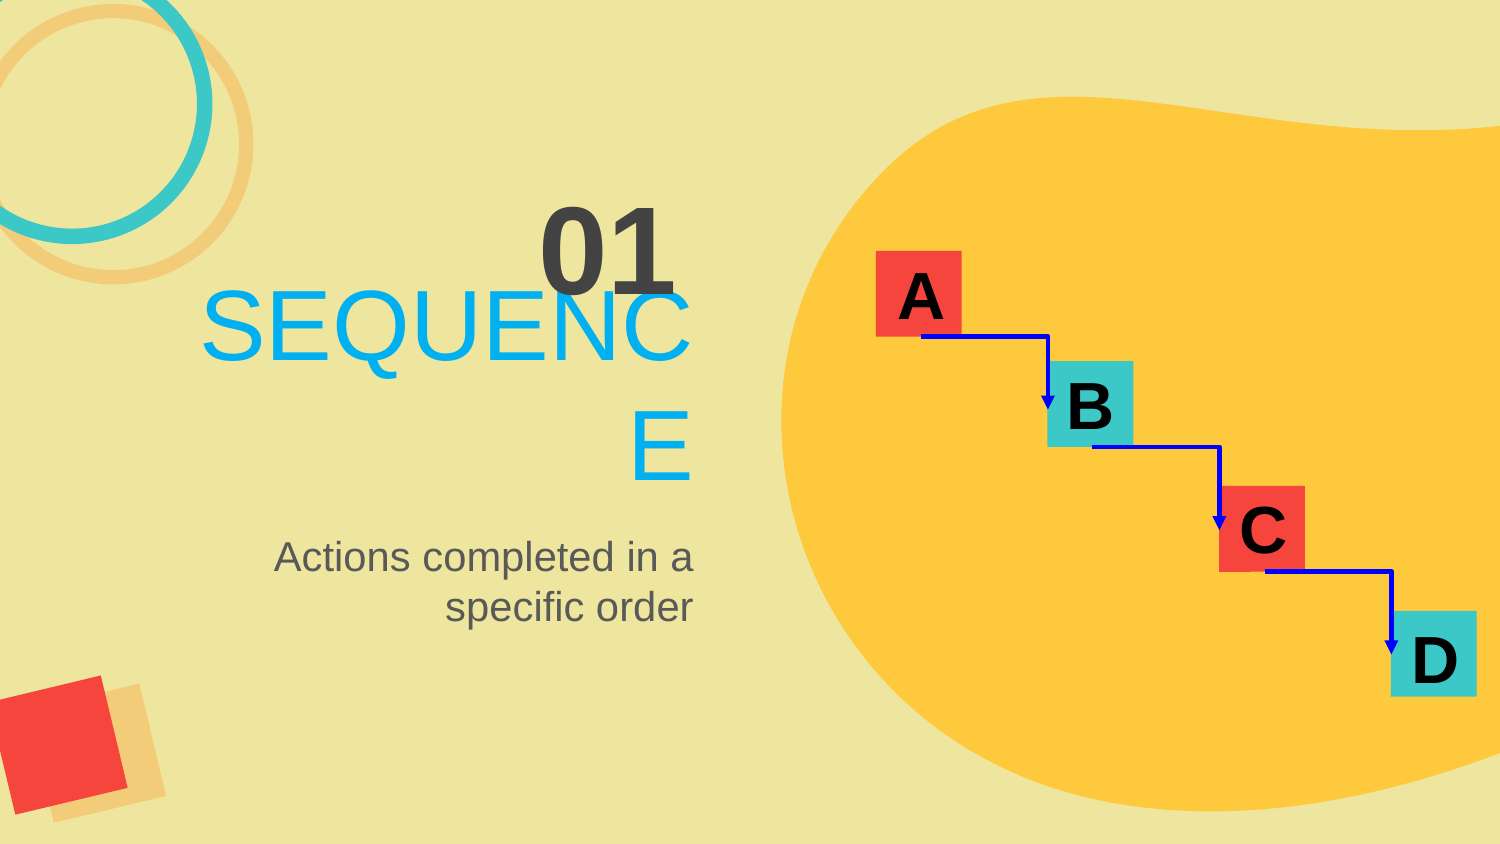

01

A
B
# SEQUENCE
C
Actions completed in a specific order
D